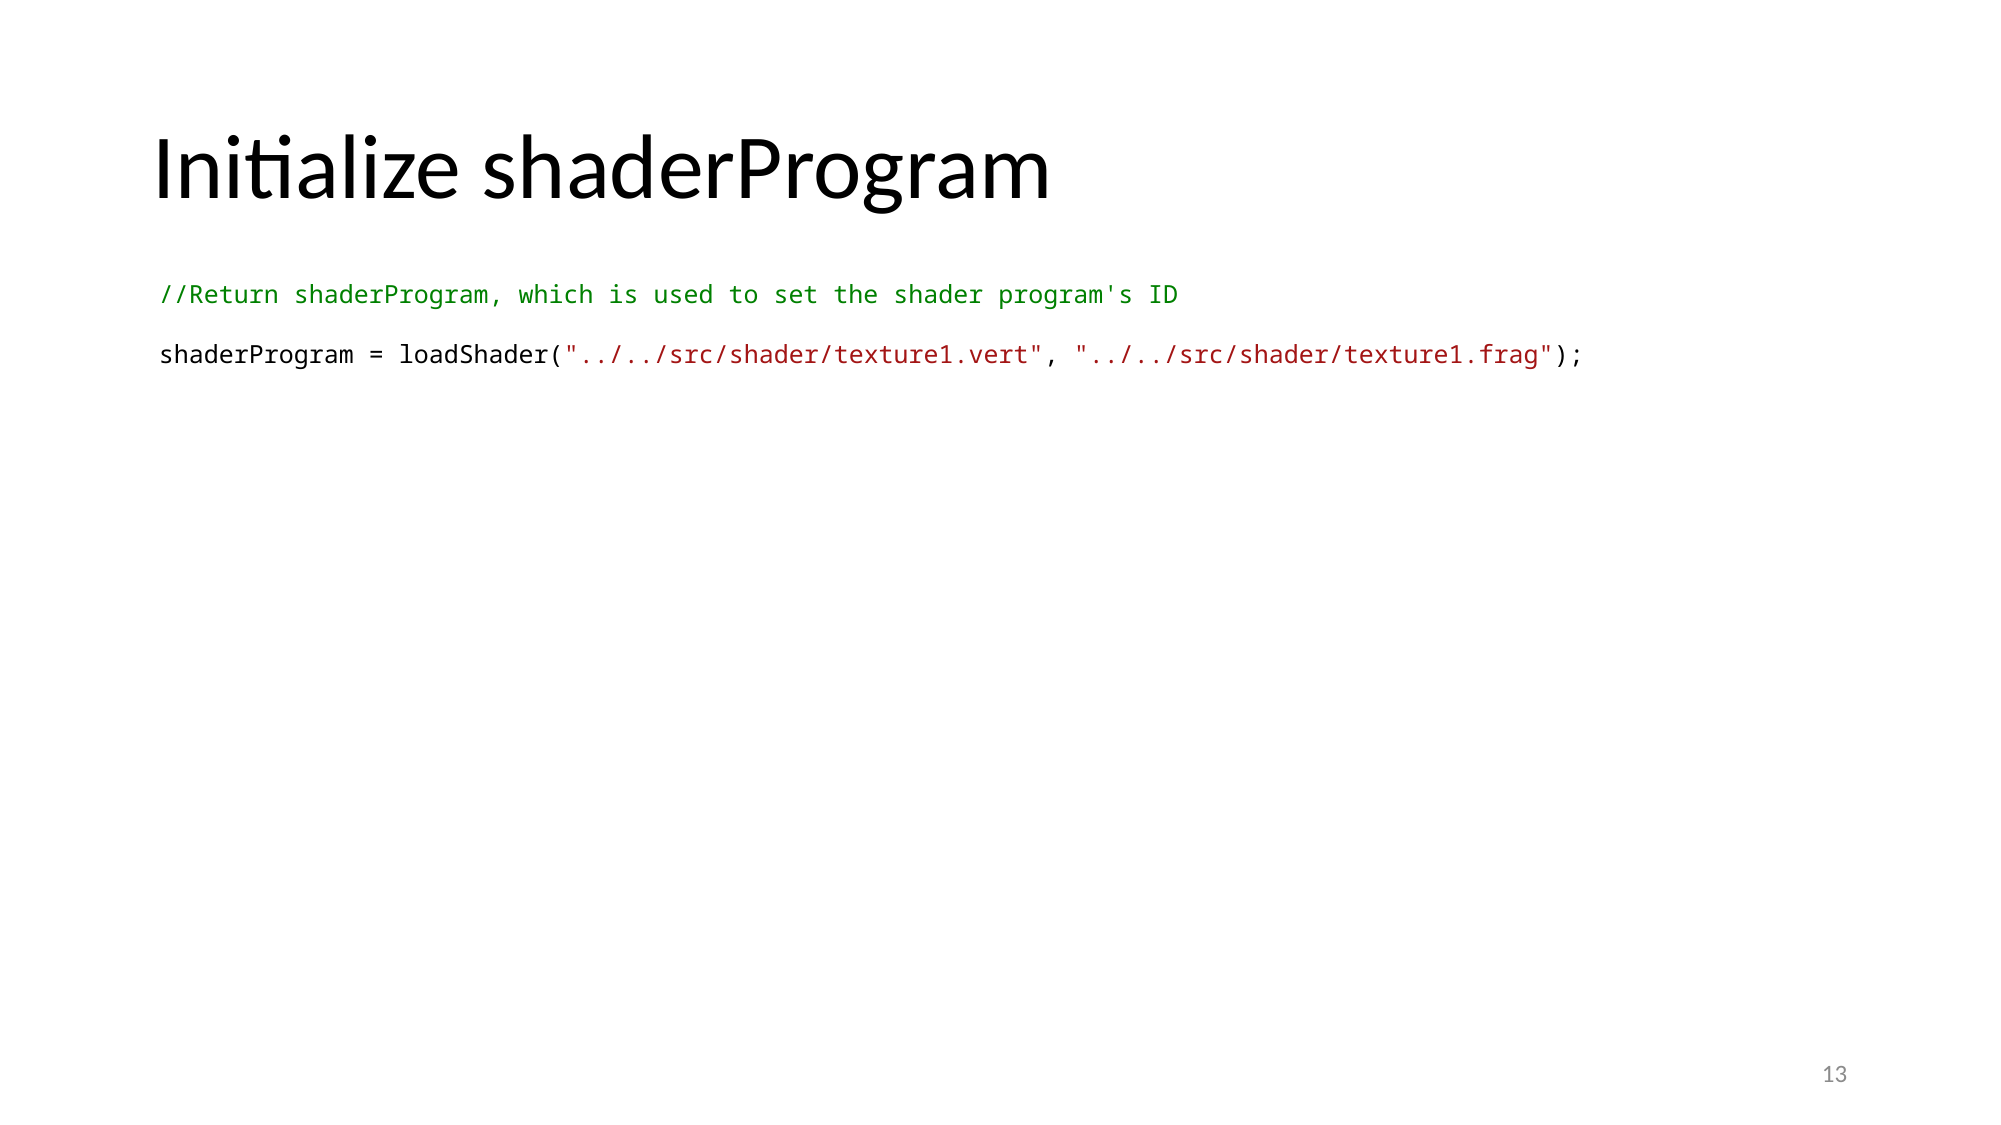

# Initialize shaderProgram
//Return shaderProgram, which is used to set the shader program's ID

shaderProgram = loadShader("../../src/shader/texture1.vert", "../../src/shader/texture1.frag");
13